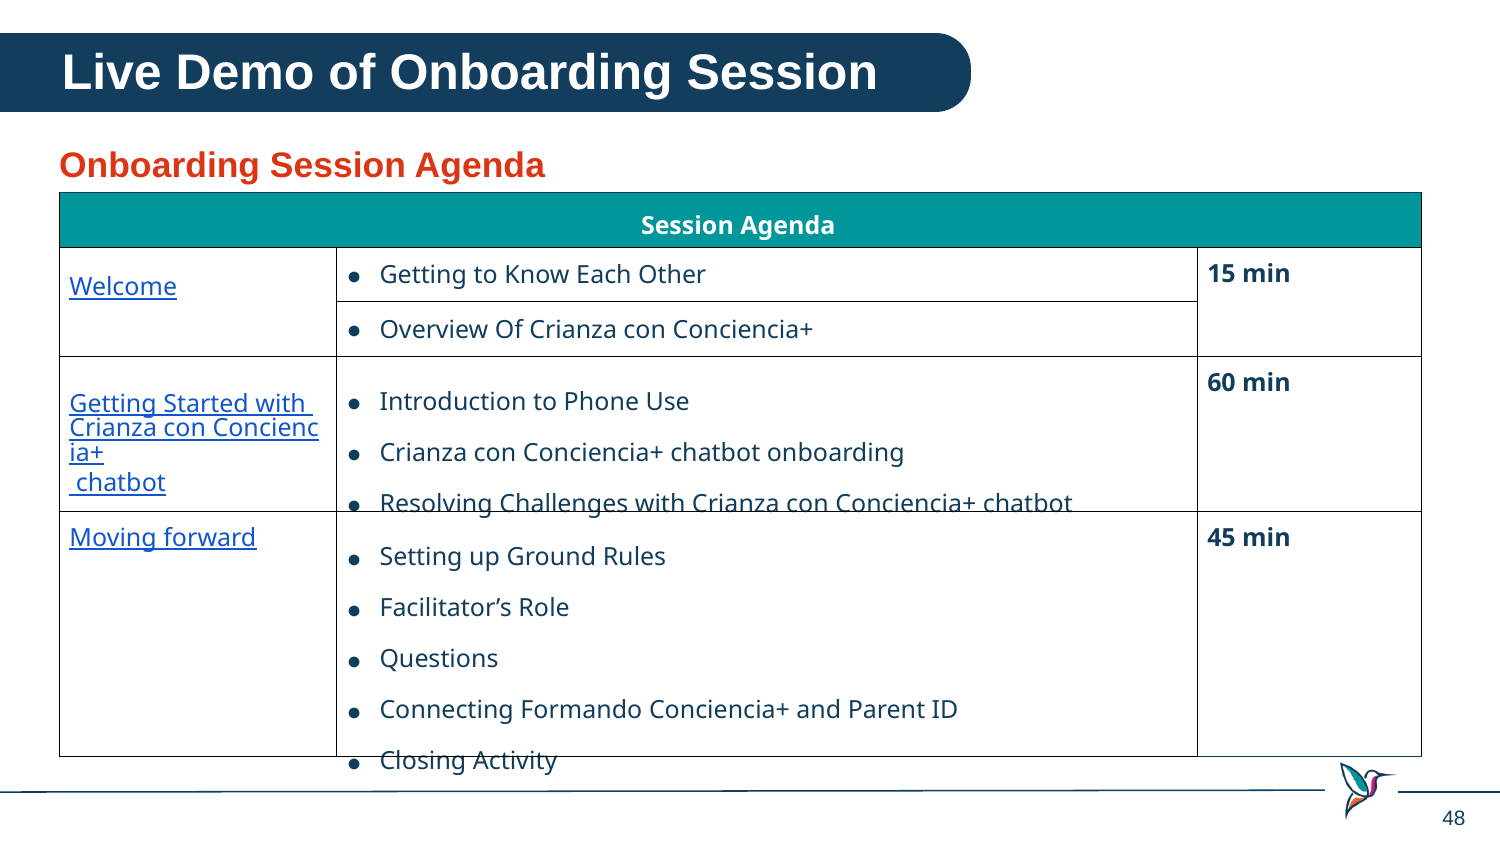

Live Demo of Onboarding Session
Onboarding Session Agenda
| Session Agenda |  |  |
| --- | --- | --- |
| Welcome | Getting to Know Each Other | 15 min |
|  | Overview Of Crianza con Conciencia+ |  |
| Getting Started with Crianza con Conciencia+ chatbot | Introduction to Phone Use Crianza con Conciencia+ chatbot onboarding Resolving Challenges with Crianza con Conciencia+ chatbot | 60 min |
| Moving forward | Setting up Ground Rules Facilitator’s Role Questions Connecting Formando Conciencia+ and Parent ID Closing Activity | 45 min |